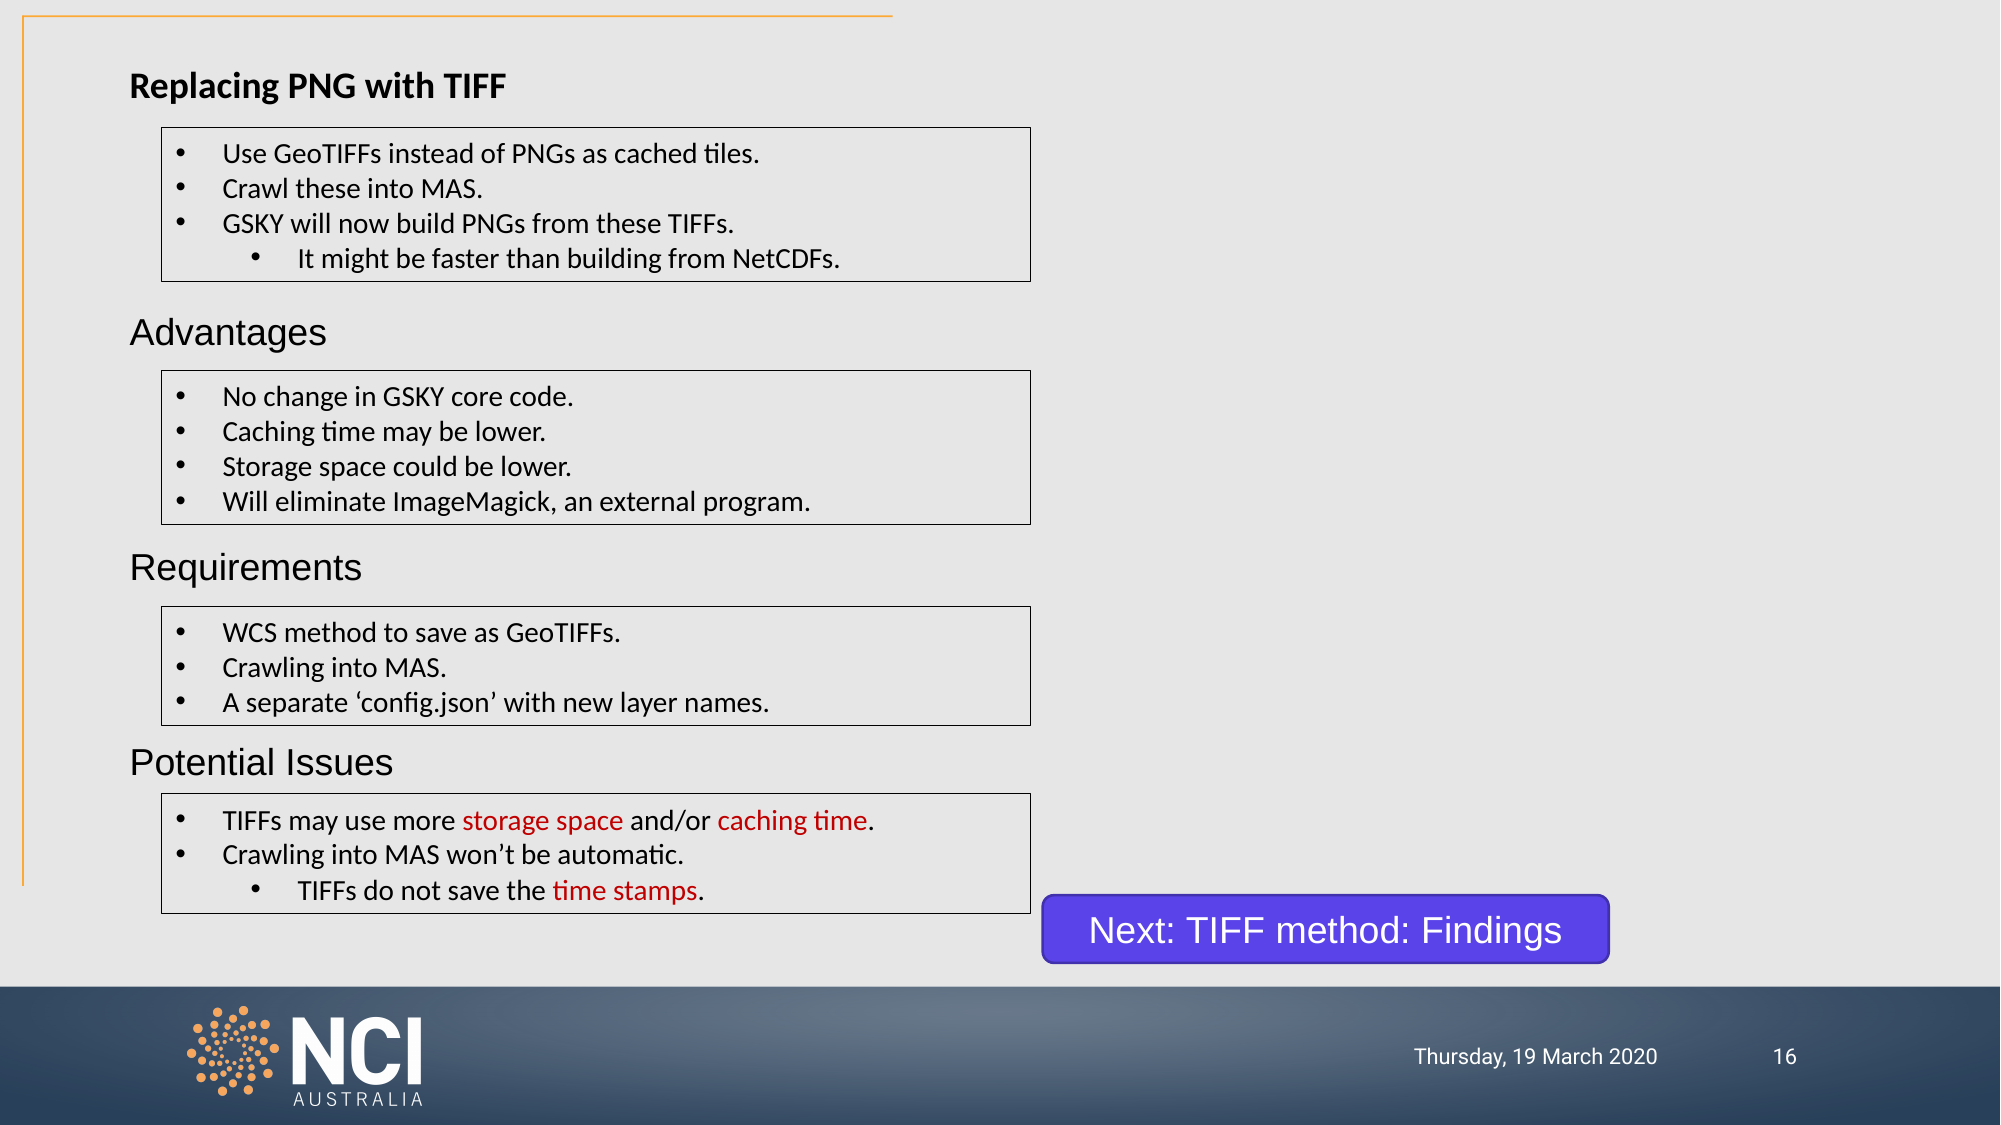

Replacing PNG with TIFF
Use GeoTIFFs instead of PNGs as cached tiles.
Crawl these into MAS.
GSKY will now build PNGs from these TIFFs.
It might be faster than building from NetCDFs.
Advantages
No change in GSKY core code.
Caching time may be lower.
Storage space could be lower.
Will eliminate ImageMagick, an external program.
Requirements
WCS method to save as GeoTIFFs.
Crawling into MAS.
A separate ‘config.json’ with new layer names.
Potential Issues
TIFFs may use more storage space and/or caching time.
Crawling into MAS won’t be automatic.
TIFFs do not save the time stamps.
Next: TIFF method: Findings
16
Thursday, 19 March 2020